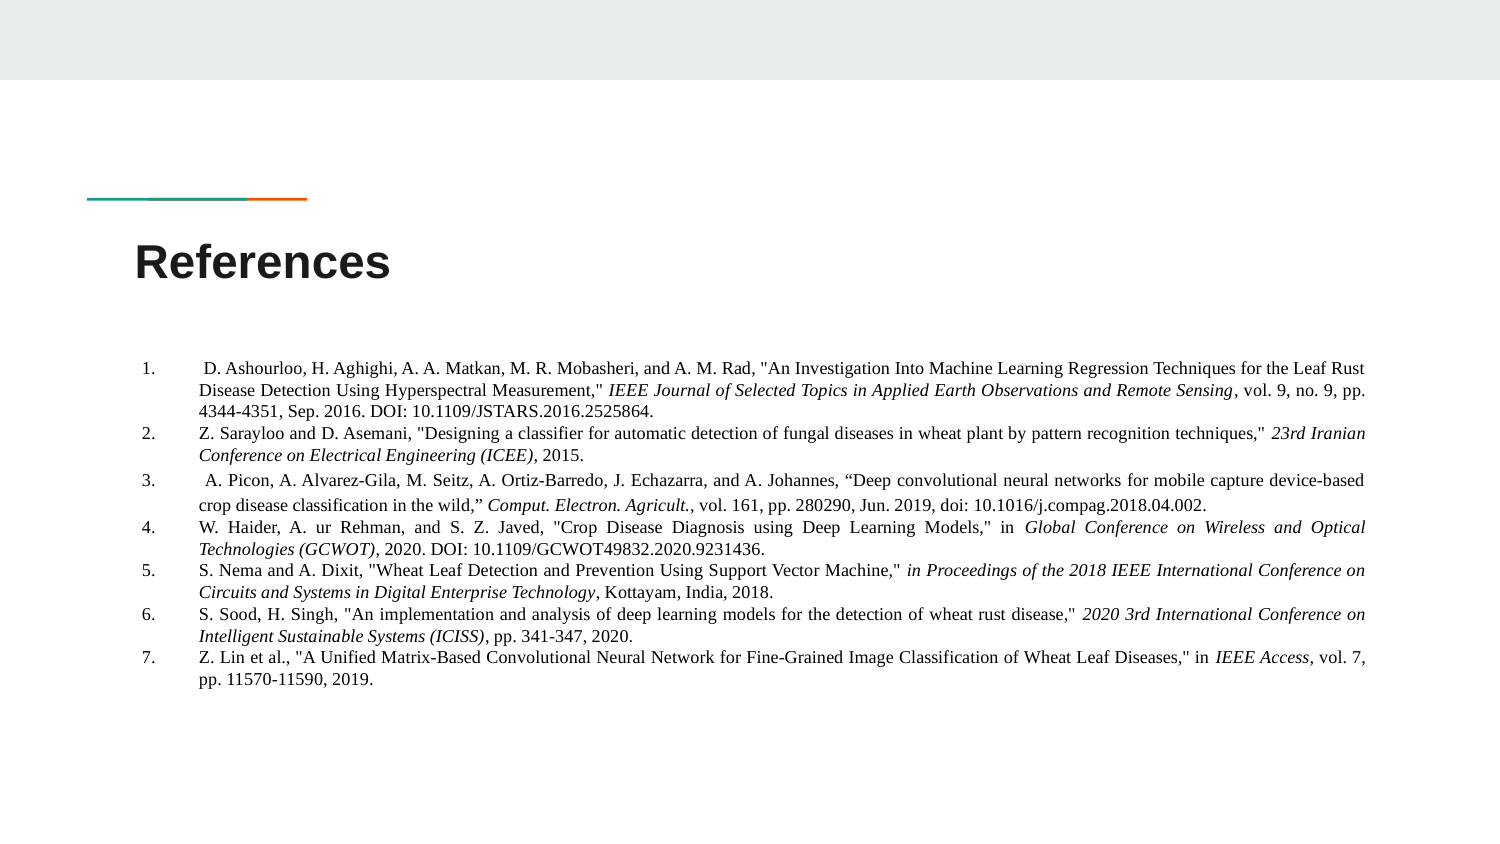

# References
 D. Ashourloo, H. Aghighi, A. A. Matkan, M. R. Mobasheri, and A. M. Rad, "An Investigation Into Machine Learning Regression Techniques for the Leaf Rust Disease Detection Using Hyperspectral Measurement," IEEE Journal of Selected Topics in Applied Earth Observations and Remote Sensing, vol. 9, no. 9, pp. 4344-4351, Sep. 2016. DOI: 10.1109/JSTARS.2016.2525864.
Z. Sarayloo and D. Asemani, "Designing a classifier for automatic detection of fungal diseases in wheat plant by pattern recognition techniques," 23rd Iranian Conference on Electrical Engineering (ICEE), 2015.
 A. Picon, A. Alvarez-Gila, M. Seitz, A. Ortiz-Barredo, J. Echazarra, and A. Johannes, “Deep convolutional neural networks for mobile capture device-based crop disease classification in the wild,” Comput. Electron. Agricult., vol. 161, pp. 280290, Jun. 2019, doi: 10.1016/j.compag.2018.04.002.
W. Haider, A. ur Rehman, and S. Z. Javed, "Crop Disease Diagnosis using Deep Learning Models," in Global Conference on Wireless and Optical Technologies (GCWOT), 2020. DOI: 10.1109/GCWOT49832.2020.9231436.
S. Nema and A. Dixit, "Wheat Leaf Detection and Prevention Using Support Vector Machine," in Proceedings of the 2018 IEEE International Conference on Circuits and Systems in Digital Enterprise Technology, Kottayam, India, 2018.
S. Sood, H. Singh, "An implementation and analysis of deep learning models for the detection of wheat rust disease," 2020 3rd International Conference on Intelligent Sustainable Systems (ICISS), pp. 341-347, 2020.
Z. Lin et al., "A Unified Matrix-Based Convolutional Neural Network for Fine-Grained Image Classification of Wheat Leaf Diseases," in IEEE Access, vol. 7, pp. 11570-11590, 2019.